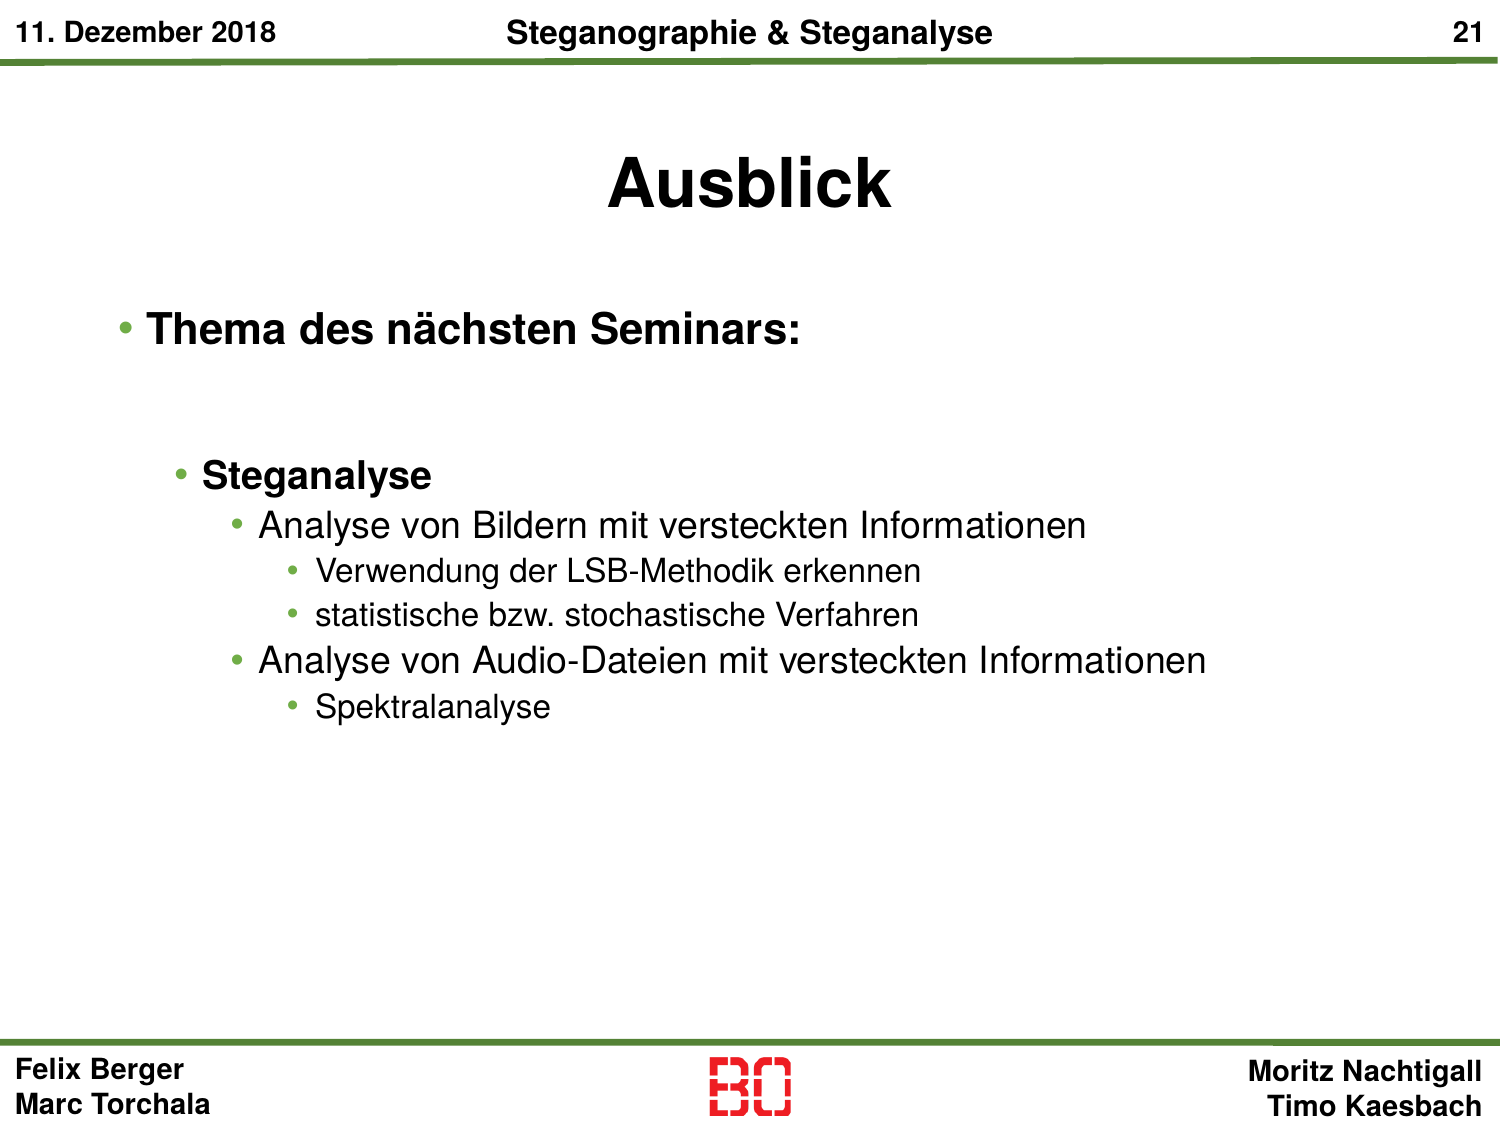

# Ausblick
Thema des nächsten Seminars:

Steganalyse
Analyse von Bildern mit versteckten Informationen
Verwendung der LSB-Methodik erkennen
statistische bzw. stochastische Verfahren
Analyse von Audio-Dateien mit versteckten Informationen
Spektralanalyse